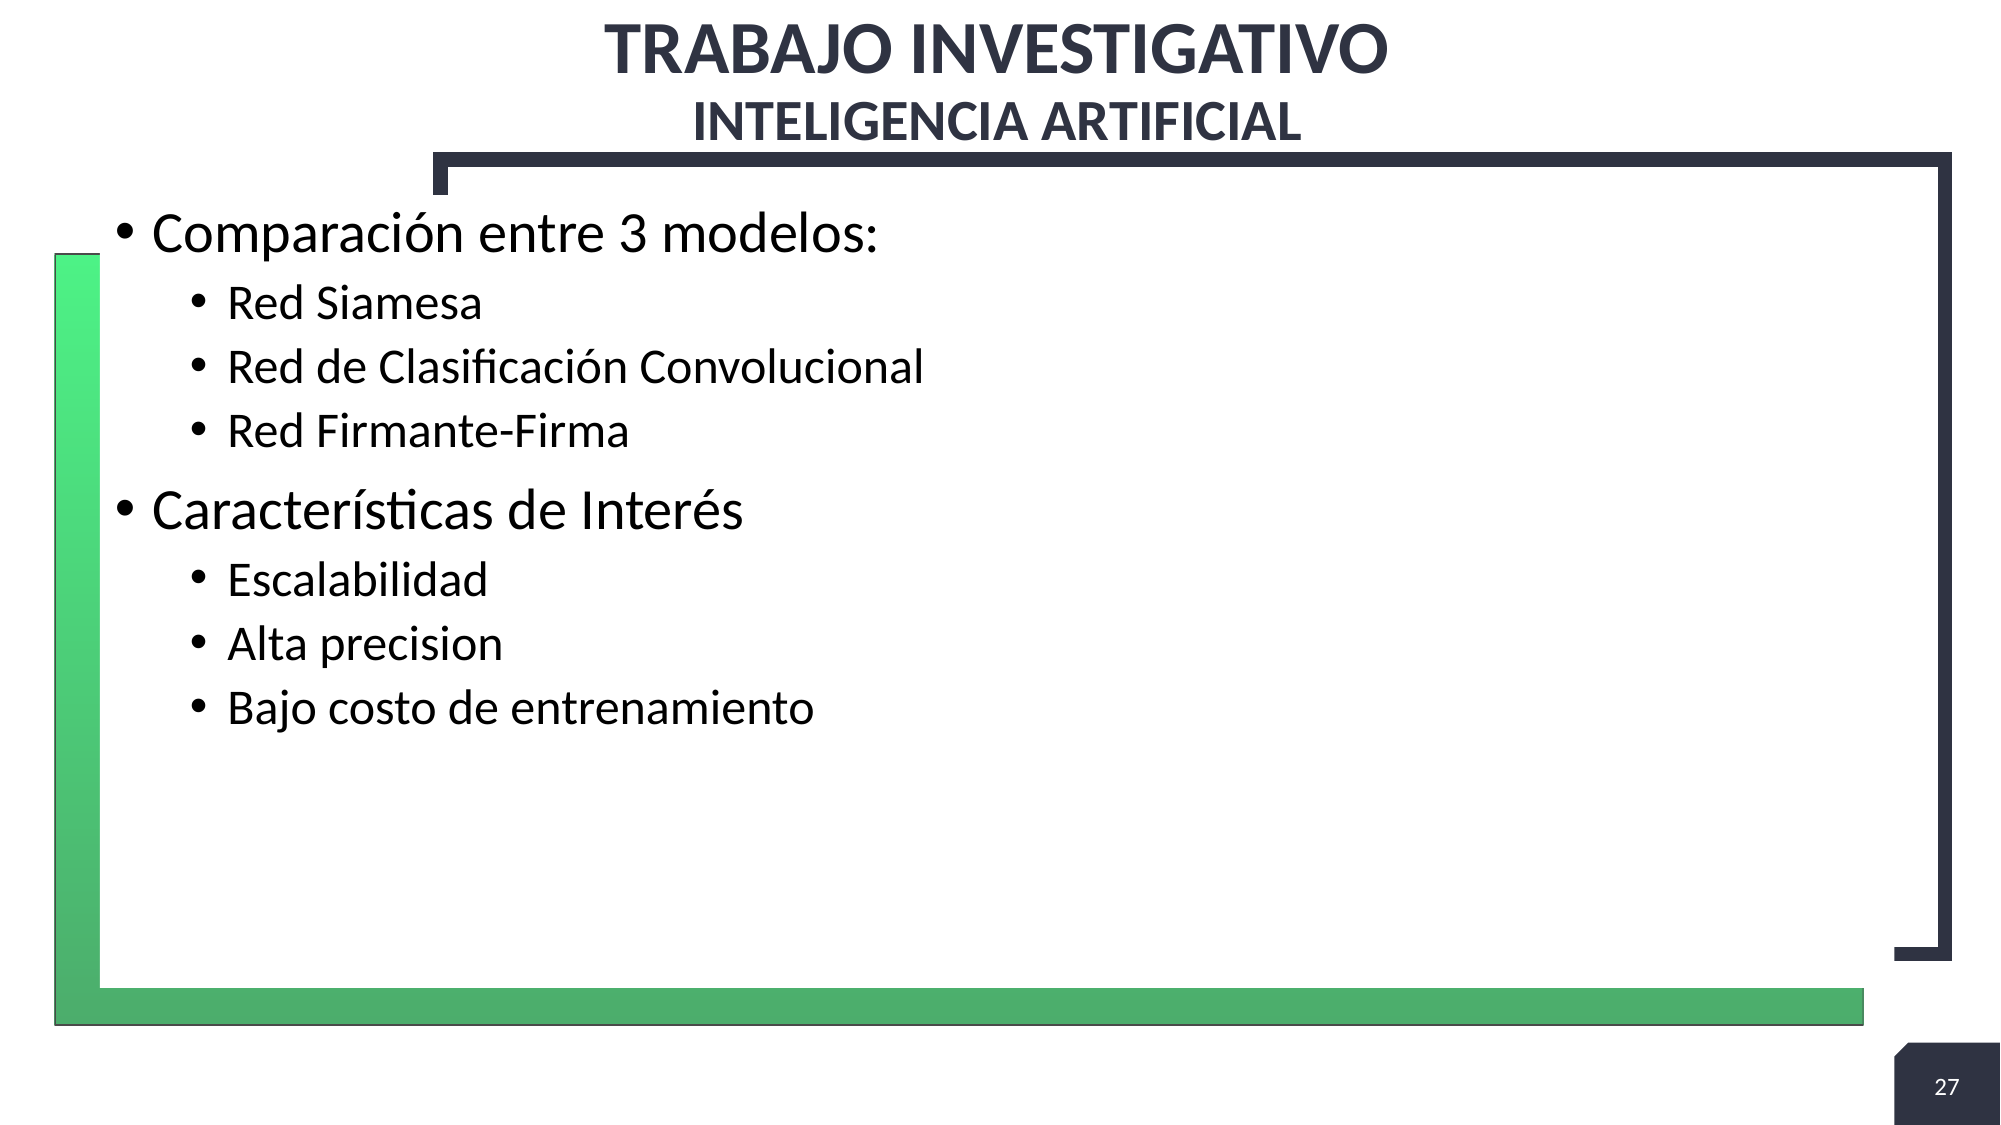

# Trabajo Investigativo Inteligencia Artificial
Comparación entre 3 modelos:
Red Siamesa
Red de Clasificación Convolucional
Red Firmante-Firma
Características de Interés
Escalabilidad
Alta precision
Bajo costo de entrenamiento
27